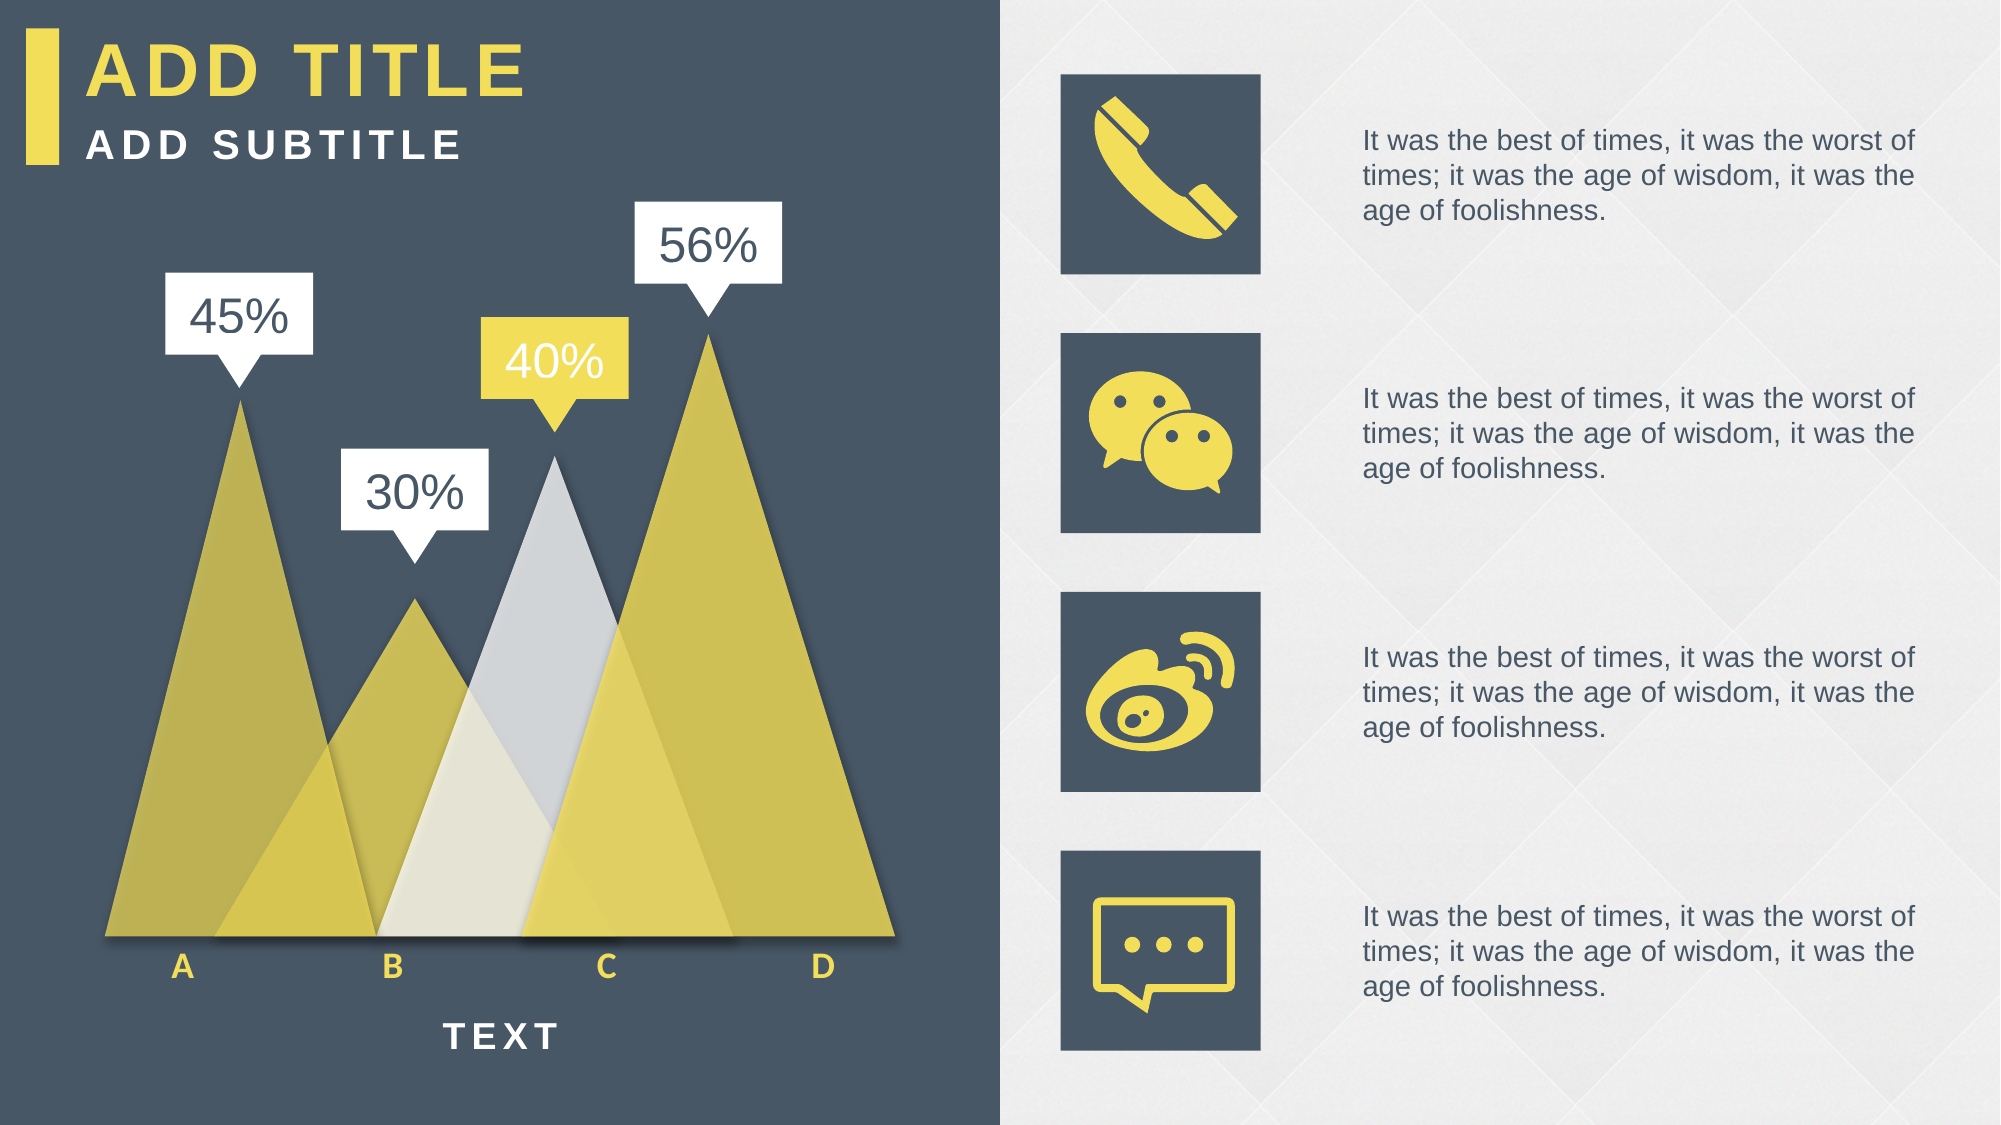

ADD TITLE

ADD SUBTITLE

It was the best of times, it was the worst of times; it was the age of wisdom, it was the age of foolishness.
56%

45%

40%

It was the best of times, it was the worst of times; it was the age of wisdom, it was the age of foolishness.

30%

It was the best of times, it was the worst of times; it was the age of wisdom, it was the age of foolishness.

It was the best of times, it was the worst of times; it was the age of wisdom, it was the age of foolishness.

A
B
C
D
TEXT